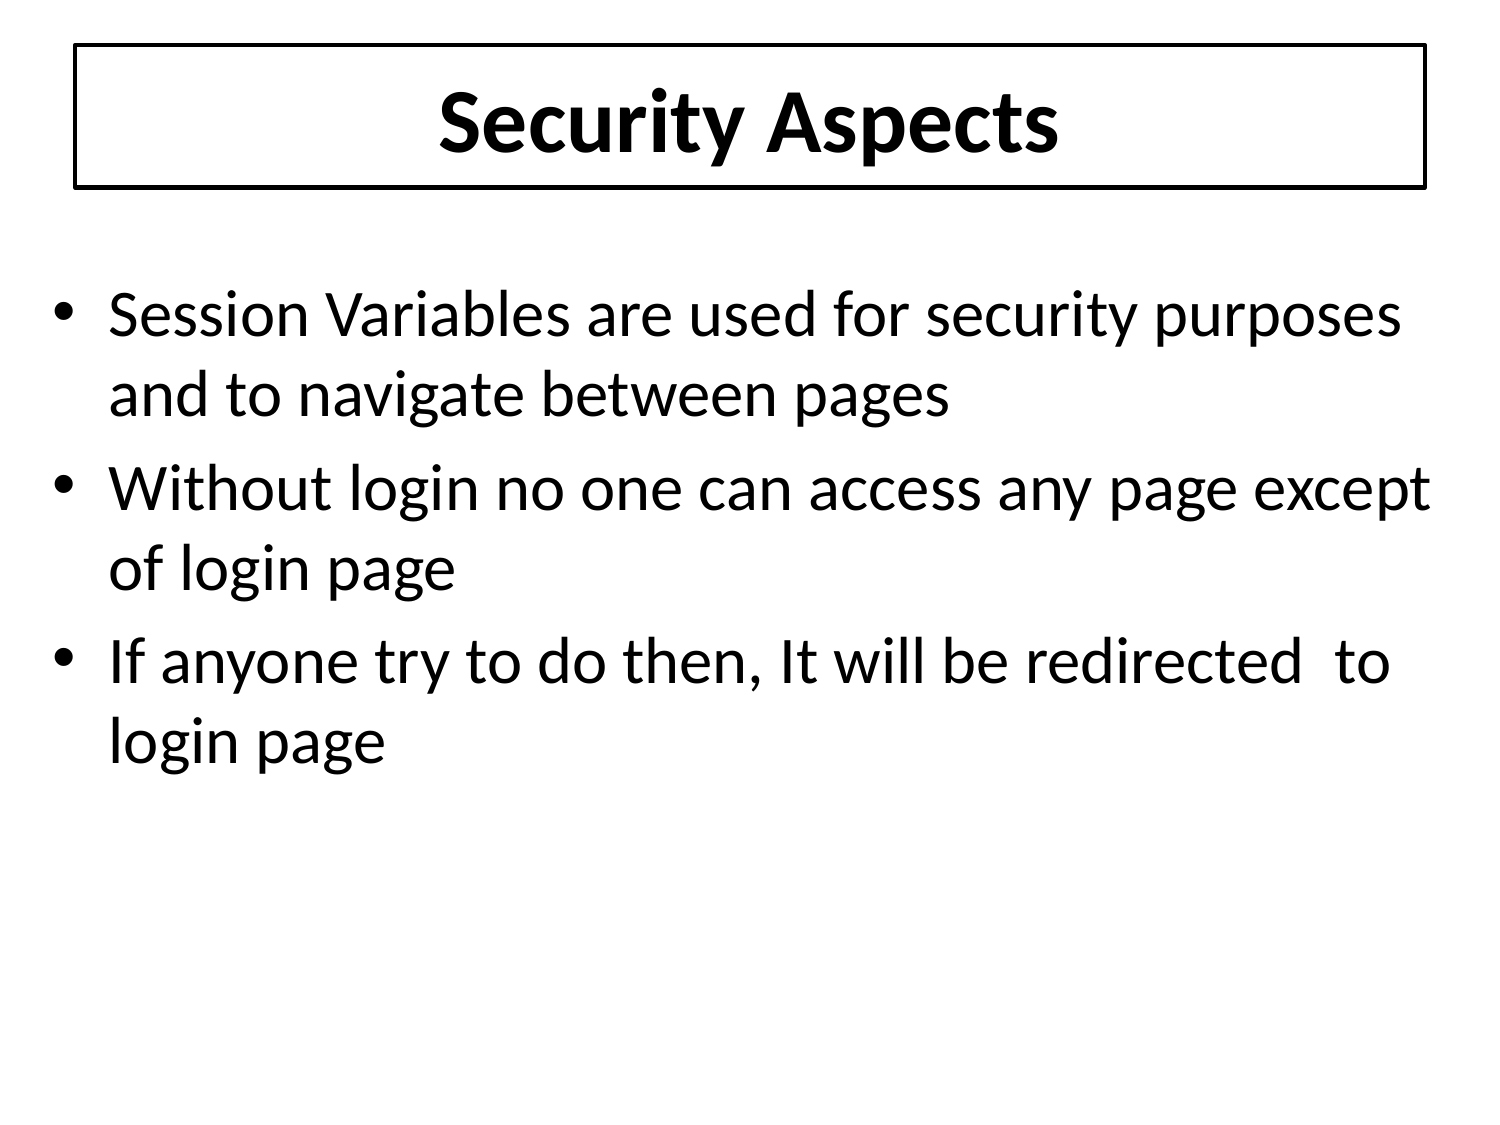

# Security Aspects
Session Variables are used for security purposes and to navigate between pages
Without login no one can access any page except of login page
If anyone try to do then, It will be redirected  to login page